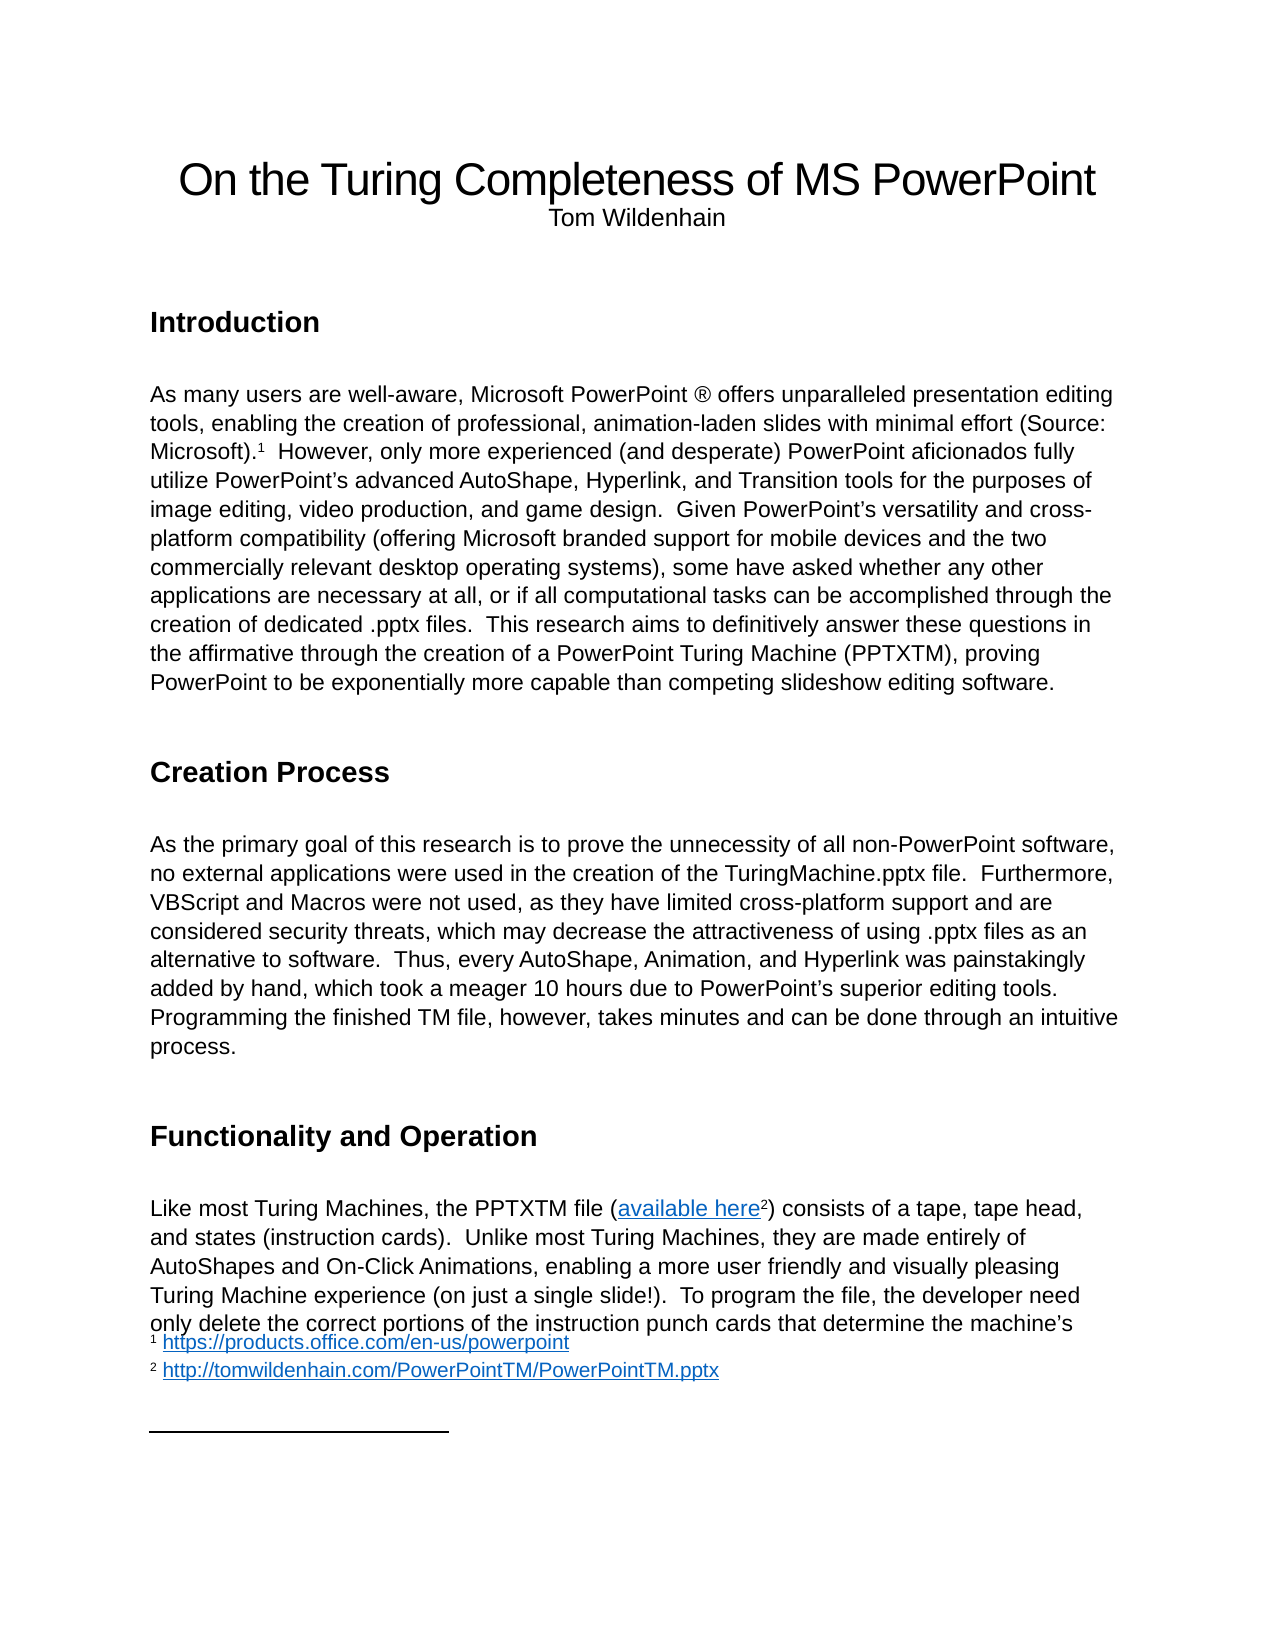

On the Turing Completeness of MS PowerPoint
Tom Wildenhain
Introduction
As many users are well-aware, Microsoft PowerPoint ® offers unparalleled presentation editing tools, enabling the creation of professional, animation-laden slides with minimal effort (Source: Microsoft).1  However, only more experienced (and desperate) PowerPoint aficionados fully utilize PowerPoint’s advanced AutoShape, Hyperlink, and Transition tools for the purposes of image editing, video production, and game design.  Given PowerPoint’s versatility and cross-platform compatibility (offering Microsoft branded support for mobile devices and the two commercially relevant desktop operating systems), some have asked whether any other applications are necessary at all, or if all computational tasks can be accomplished through the creation of dedicated .pptx files.  This research aims to definitively answer these questions in the affirmative through the creation of a PowerPoint Turing Machine (PPTXTM), proving PowerPoint to be exponentially more capable than competing slideshow editing software.
Creation Process
As the primary goal of this research is to prove the unnecessity of all non-PowerPoint software, no external applications were used in the creation of the TuringMachine.pptx file.  Furthermore, VBScript and Macros were not used, as they have limited cross-platform support and are considered security threats, which may decrease the attractiveness of using .pptx files as an alternative to software.  Thus, every AutoShape, Animation, and Hyperlink was painstakingly added by hand, which took a meager 10 hours due to PowerPoint’s superior editing tools.  Programming the finished TM file, however, takes minutes and can be done through an intuitive process.
Functionality and Operation
Like most Turing Machines, the PPTXTM file (available here2) consists of a tape, tape head, and states (instruction cards).  Unlike most Turing Machines, they are made entirely of AutoShapes and On-Click Animations, enabling a more user friendly and visually pleasing Turing Machine experience (on just a single slide!).  To program the file, the developer need only delete the correct portions of the instruction punch cards that determine the machine’s
1 https://products.office.com/en-us/powerpoint
2 http://tomwildenhain.com/PowerPointTM/PowerPointTM.pptx